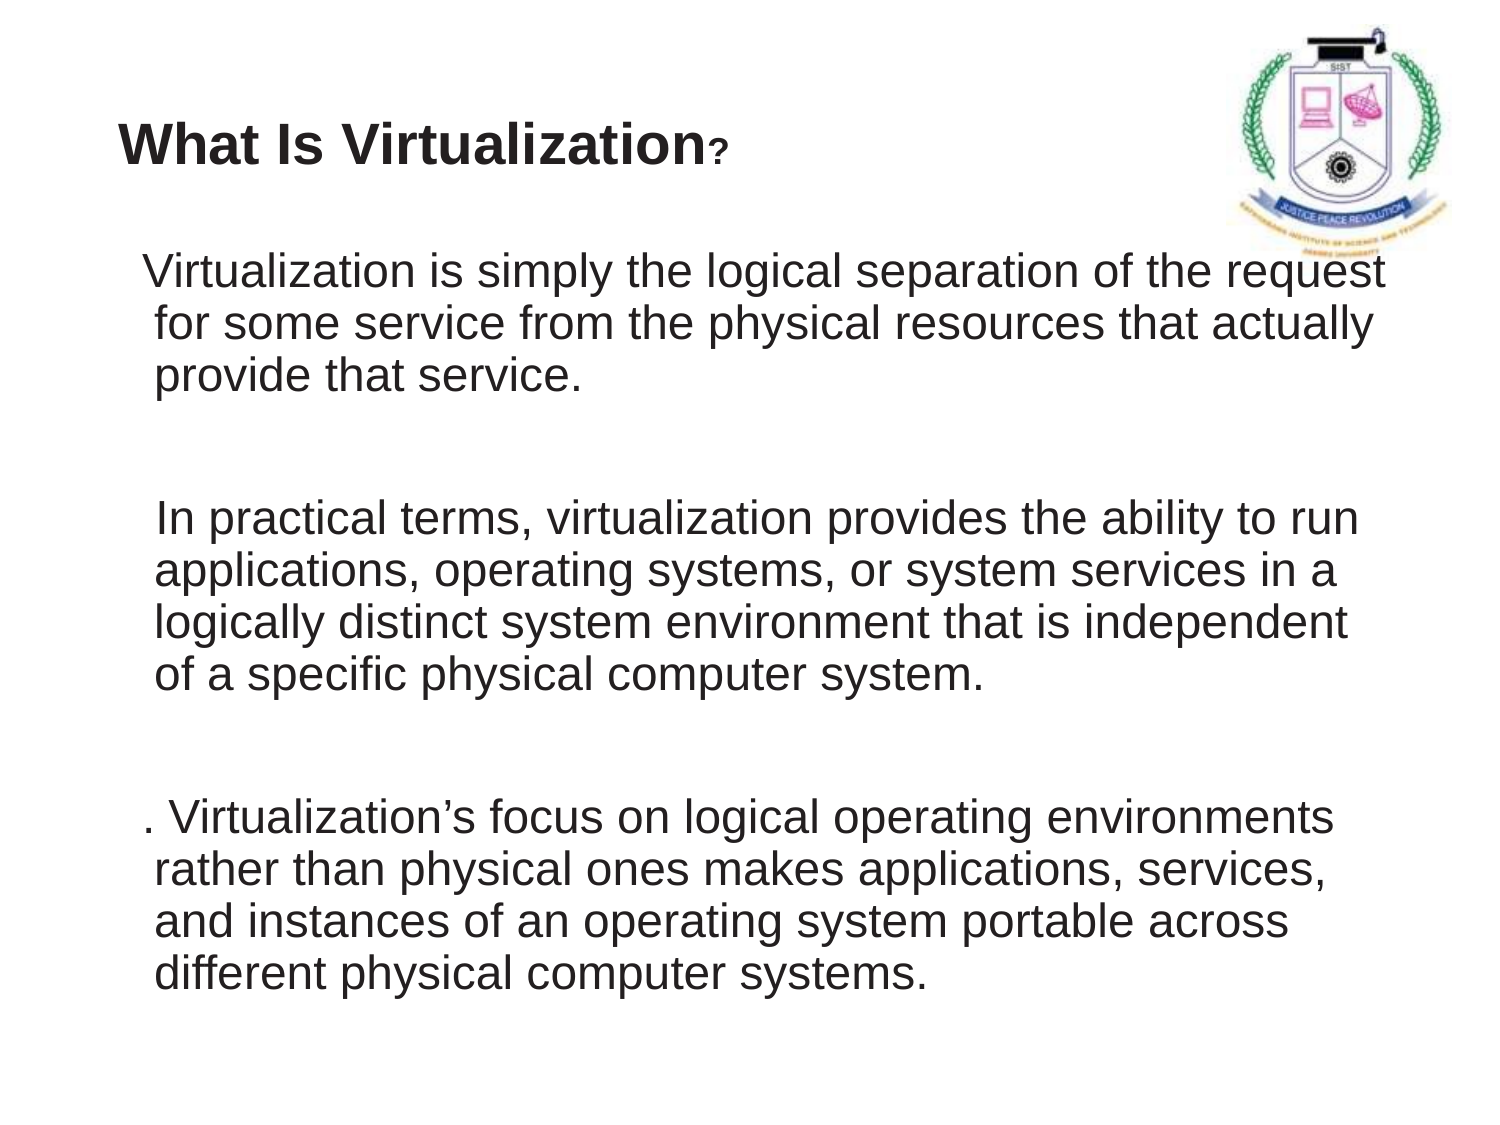

# What Is Virtualization?
Virtualization is simply the logical separation of the request for some service from the physical resources that actually provide that service.

 In practical terms, virtualization provides the ability to run applications, operating systems, or system services in a logically distinct system environment that is independent of a specific physical computer system.

. Virtualization’s focus on logical operating environments rather than physical ones makes applications, services, and instances of an operating system portable across different physical computer systems.